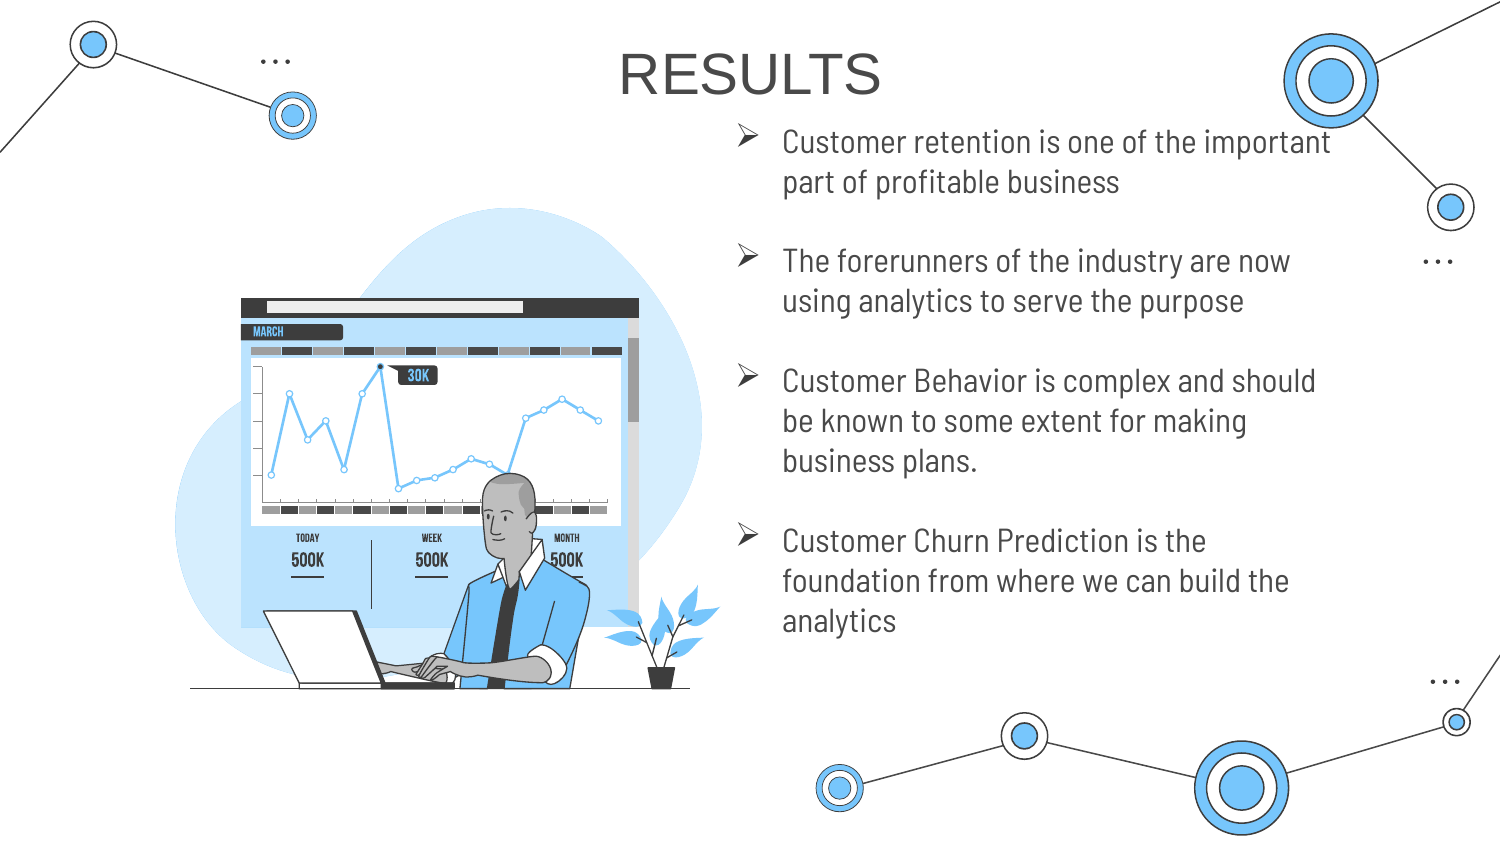

# RESULTS

Customer retention is one of the important part of profitable business

The forerunners of the industry are now using analytics to serve the purpose

Customer Behavior is complex and should be known to some extent for making business plans.

Customer Churn Prediction is the foundation from where we can build the analytics